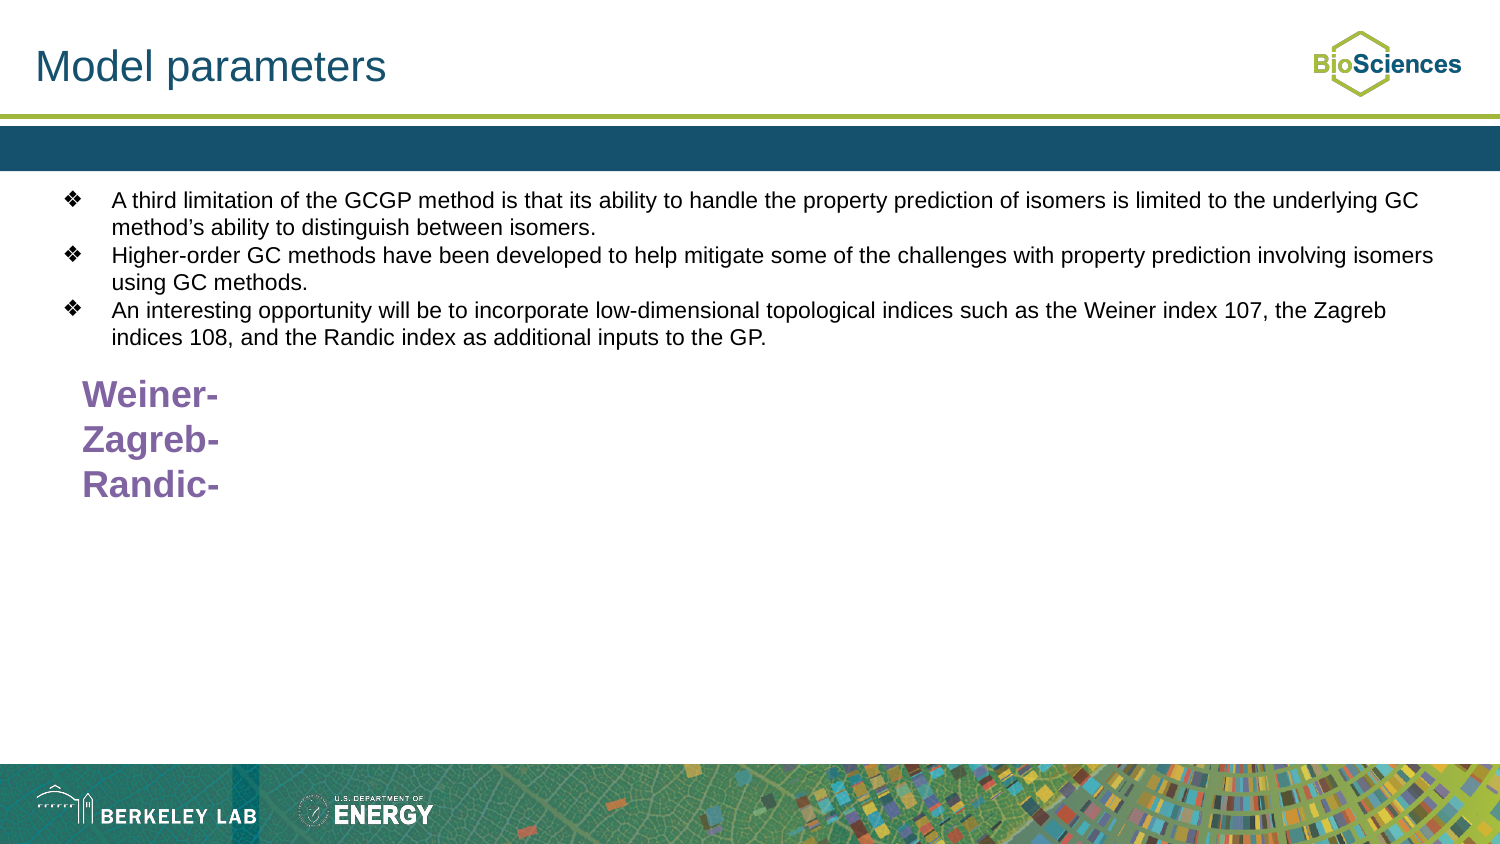

# Model parameters

A third limitation of the GCGP method is that its ability to handle the property prediction of isomers is limited to the underlying GC method’s ability to distinguish between isomers.
Higher-order GC methods have been developed to help mitigate some of the challenges with property prediction involving isomers using GC methods.
An interesting opportunity will be to incorporate low-dimensional topological indices such as the Weiner index 107, the Zagreb indices 108, and the Randic index as additional inputs to the GP.
Weiner-
Zagreb-
Randic-